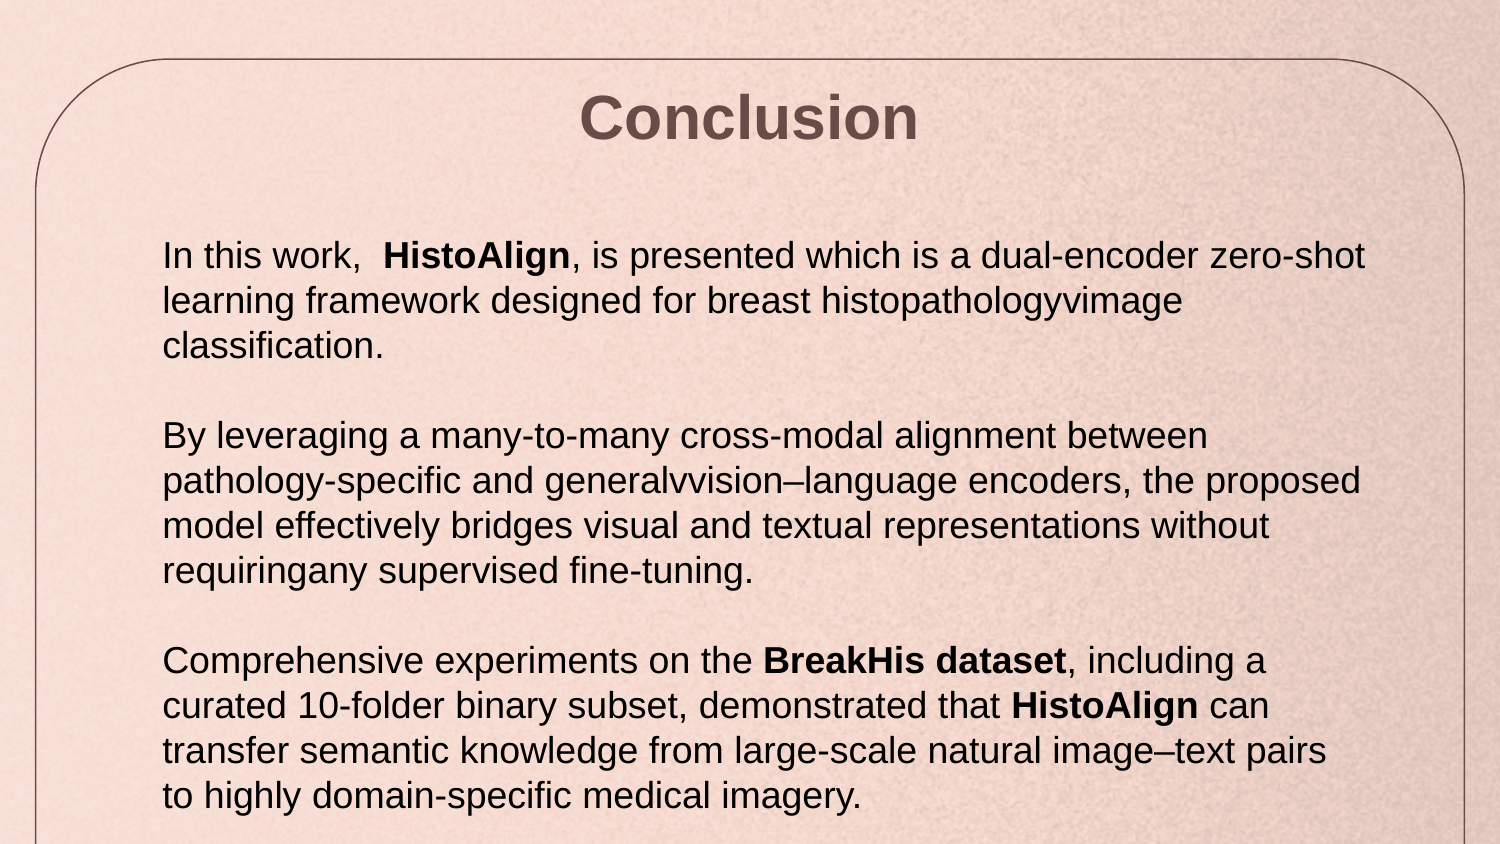

# Conclusion
In this work,  HistoAlign, is presented which is a dual-encoder zero-shot learning framework designed for breast histopathologyvimage classification.

By leveraging a many-to-many cross-modal alignment between pathology-specific and generalvvision–language encoders, the proposed model effectively bridges visual and textual representations without requiringany supervised fine-tuning.

Comprehensive experiments on the BreakHis dataset, including a curated 10-folder binary subset, demonstrated that HistoAlign can transfer semantic knowledge from large-scale natural image–text pairs to highly domain-specific medical imagery.